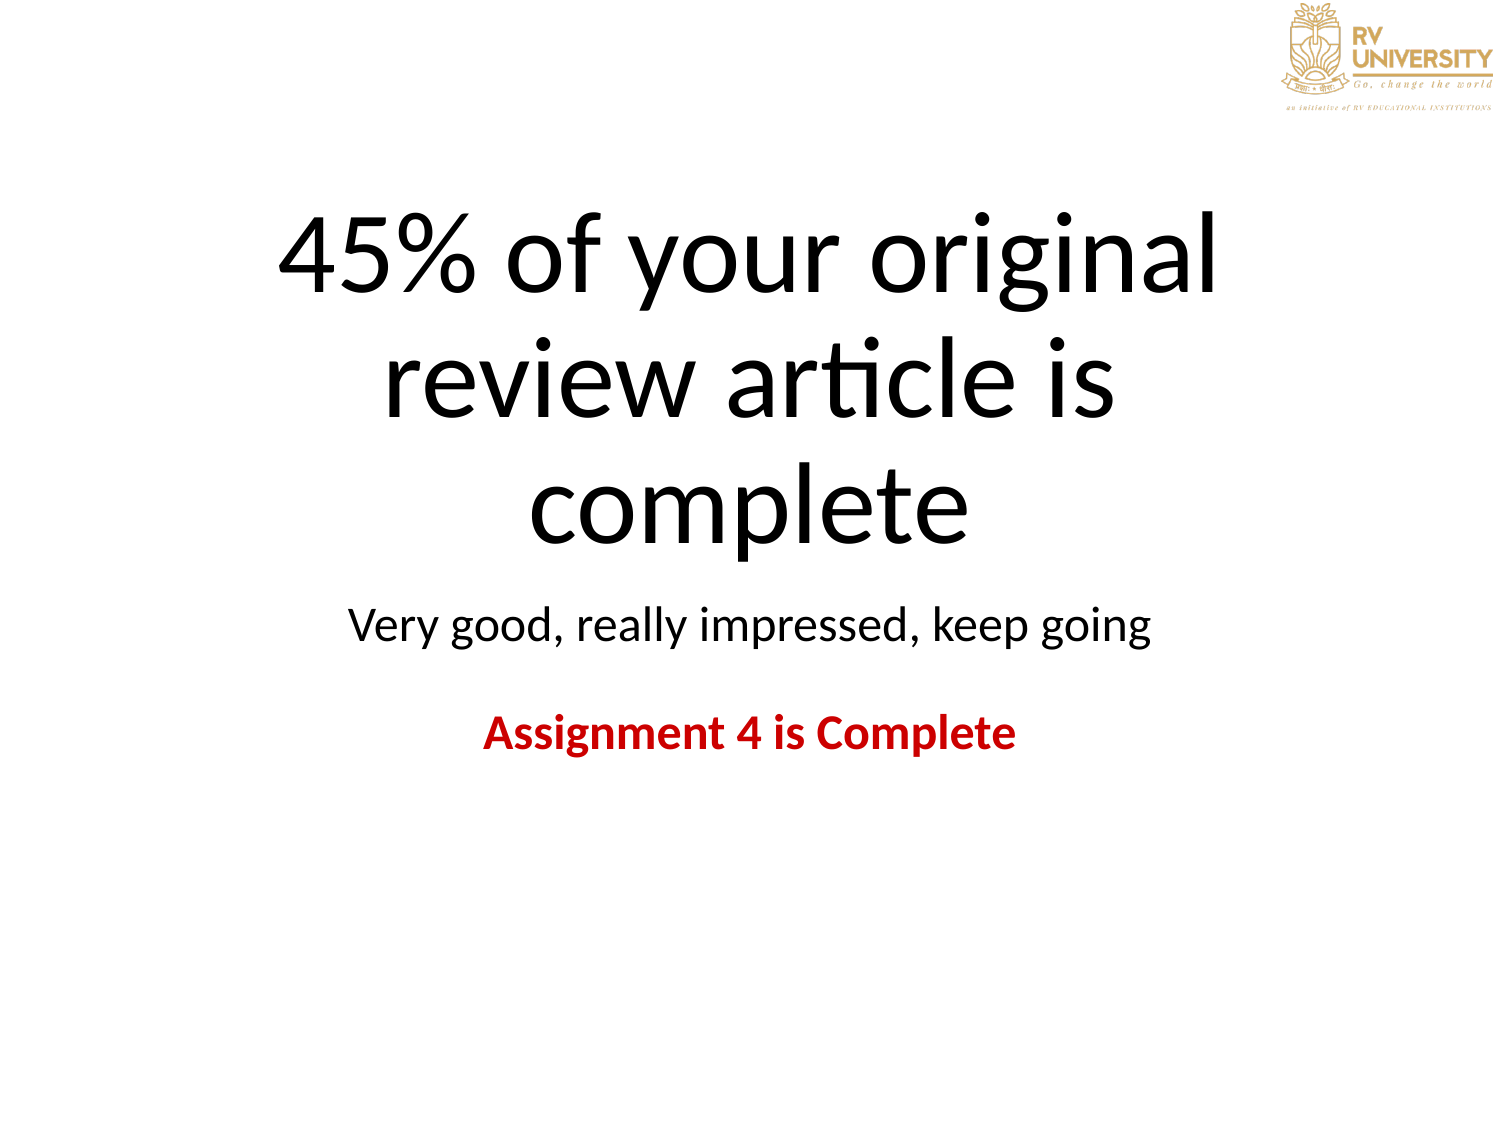

# 45% of your original review article is complete
Very good, really impressed, keep going

Assignment 4 is Complete